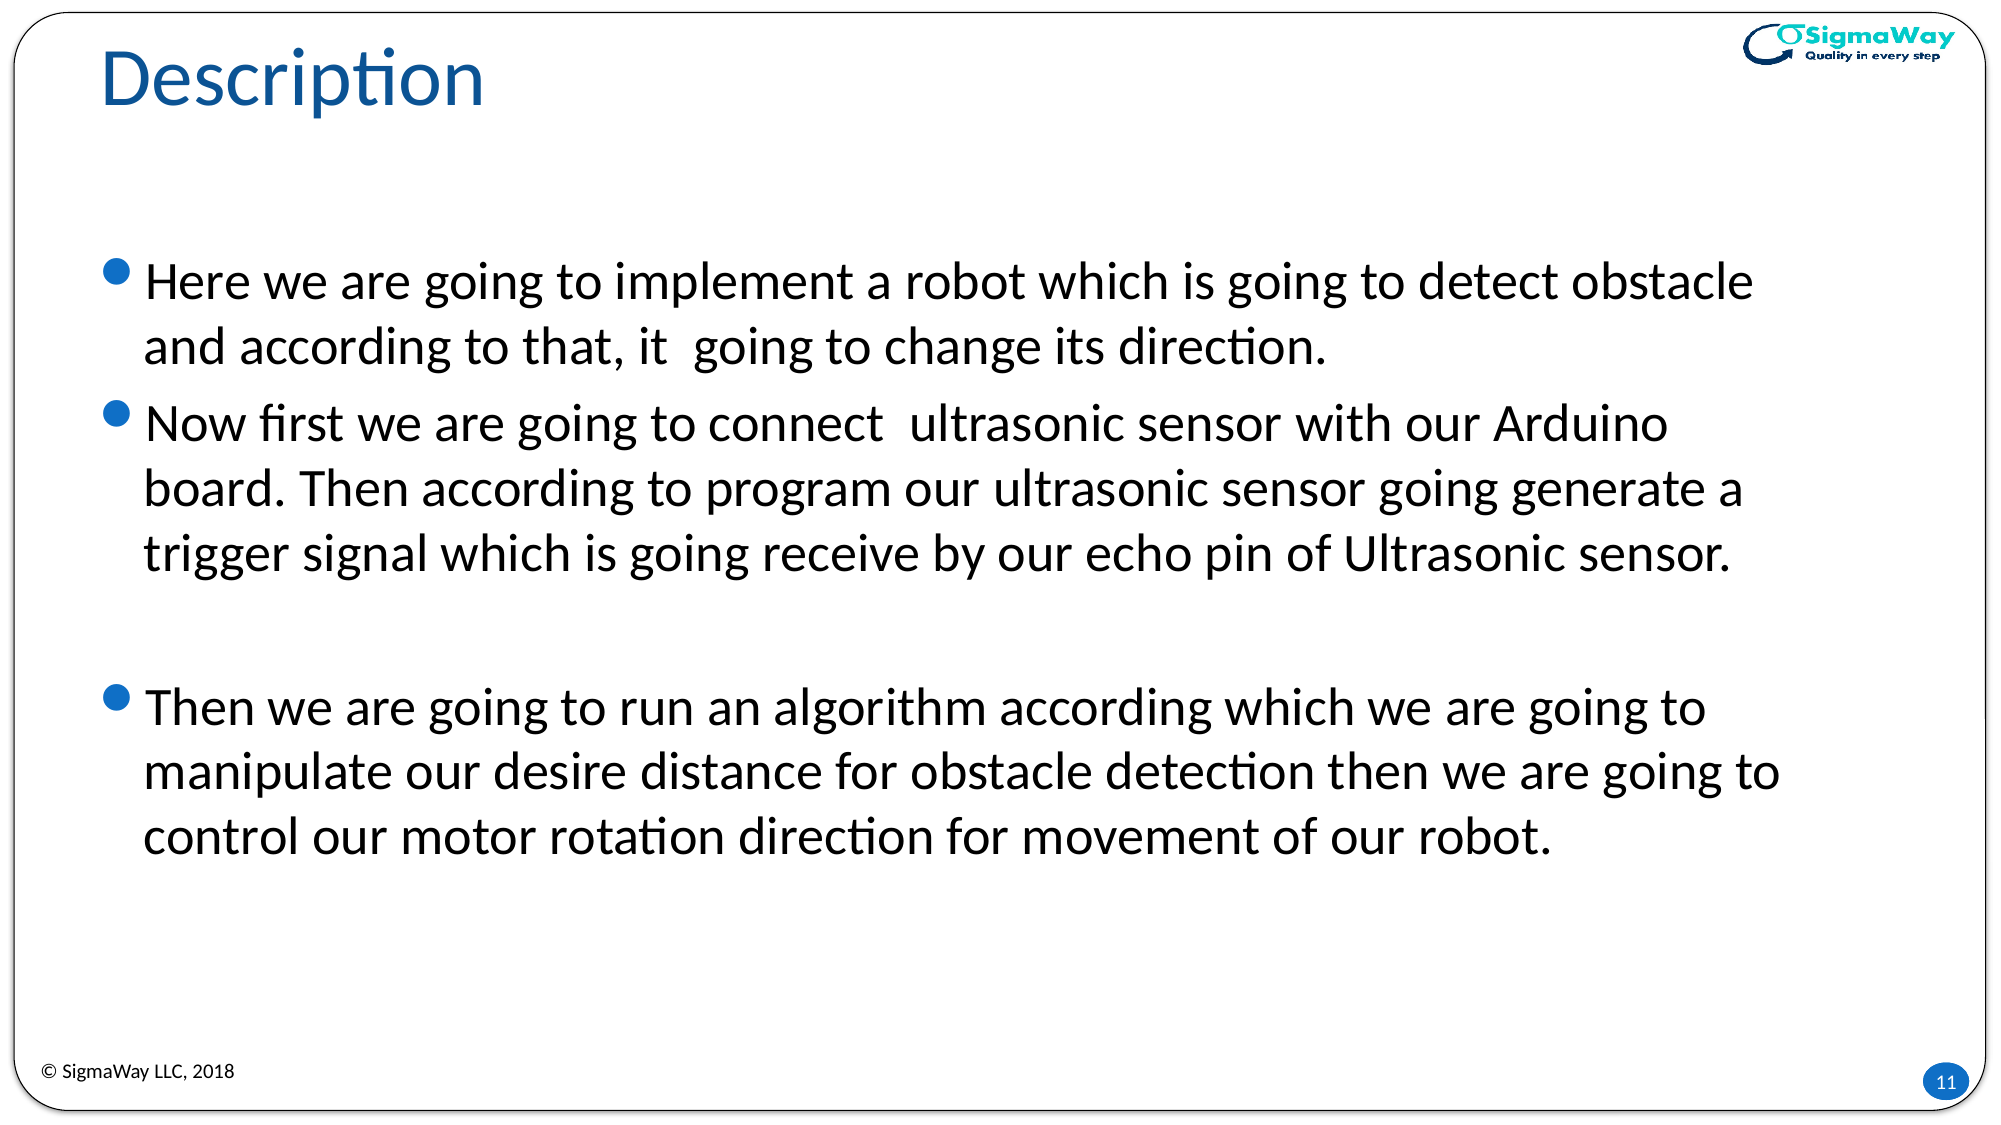

# Description
Here we are going to implement a robot which is going to detect obstacle and according to that, it  going to change its direction.
Now first we are going to connect  ultrasonic sensor with our Arduino board. Then according to program our ultrasonic sensor going generate a trigger signal which is going receive by our echo pin of Ultrasonic sensor.

Then we are going to run an algorithm according which we are going to manipulate our desire distance for obstacle detection then we are going to control our motor rotation direction for movement of our robot.

© SigmaWay LLC, 2018